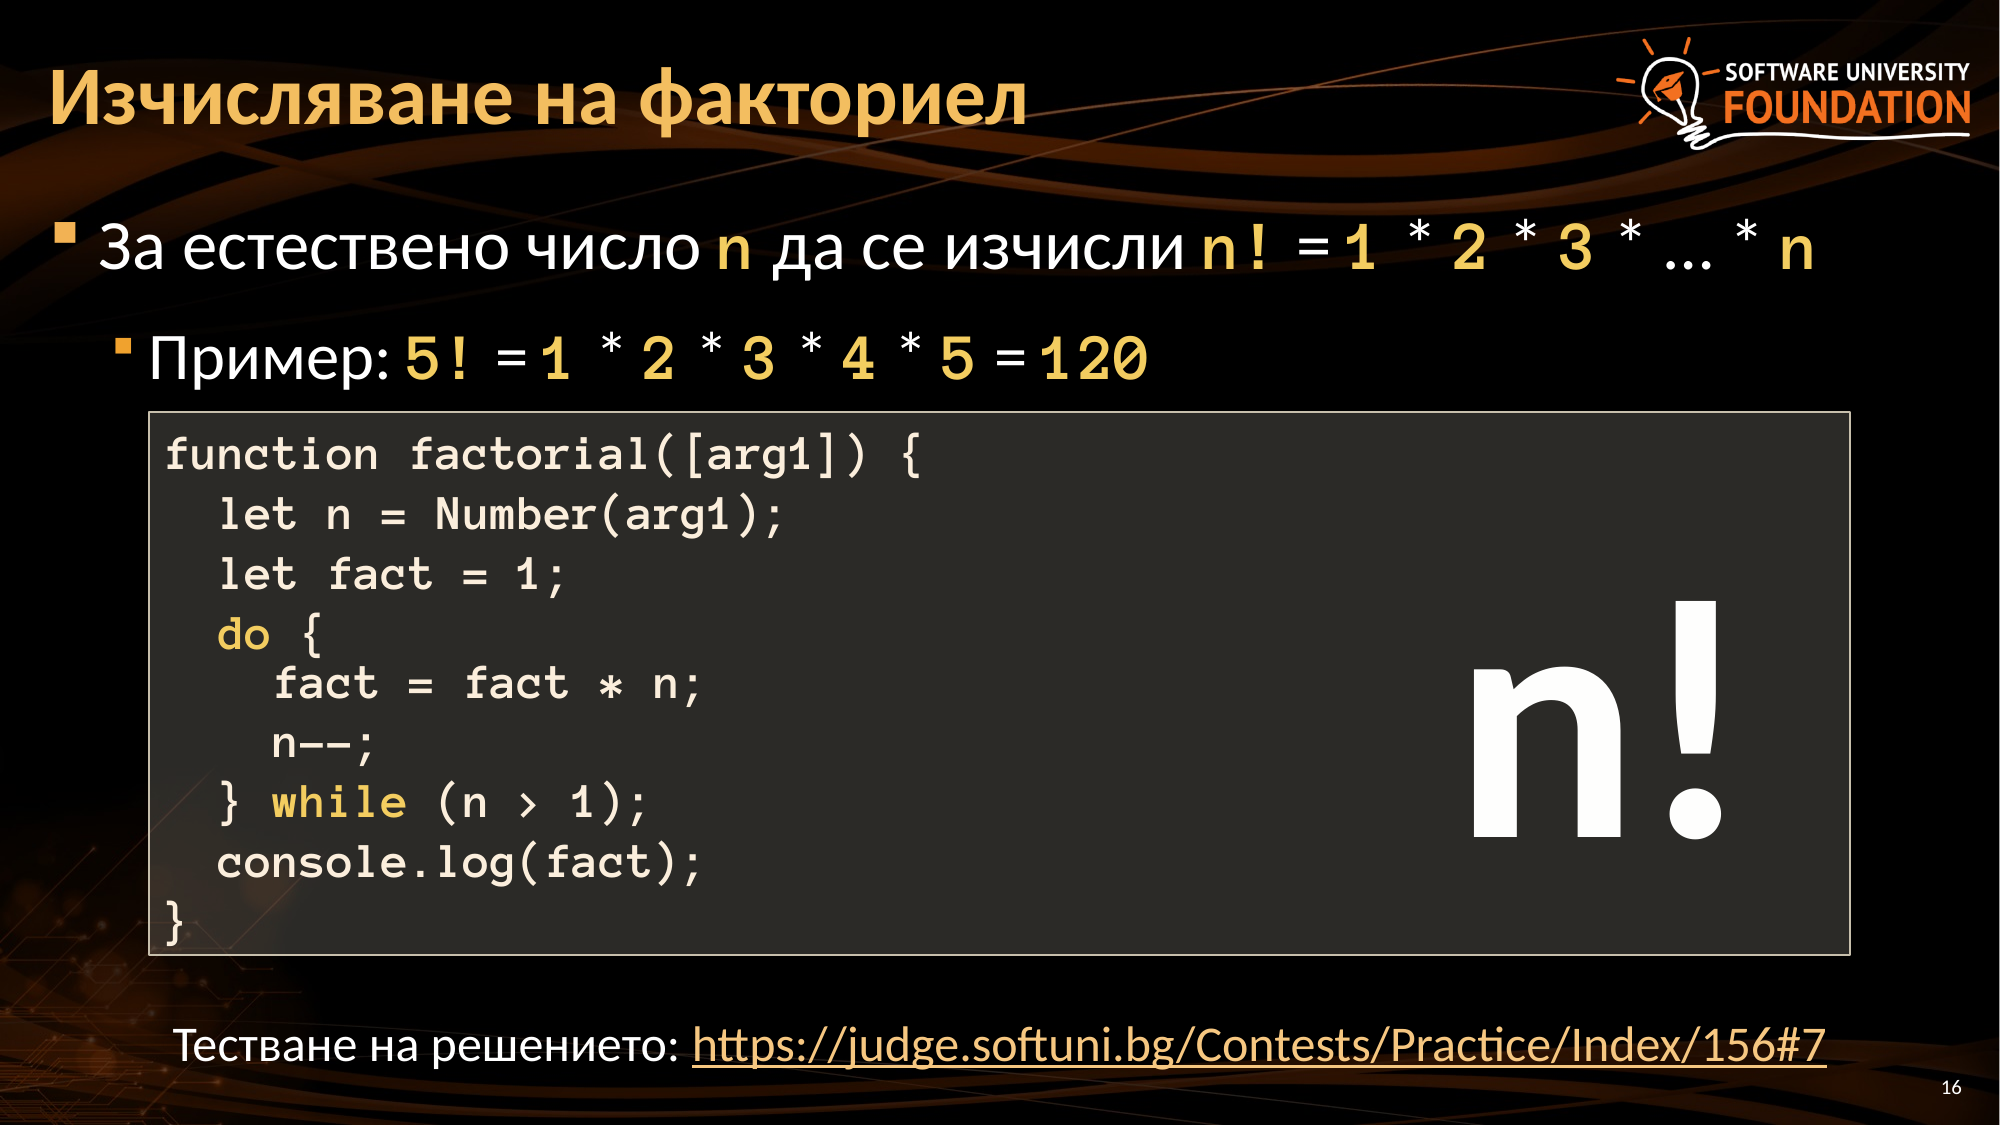

# Изчисляване на факториел
За естествено число n да се изчисли n! = 1 * 2 * 3 * … * n
Пример: 5! = 1 * 2 * 3 * 4 * 5 = 120

function factorial([arg1]) {
  let n = Number(arg1);
  let fact = 1;
  do {
    fact = fact * n;
    n--;
  } while (n > 1);
  console.log(fact);
}
n!
Тестване на решението: https://judge.softuni.bg/Contests/Practice/Index/156#7
16